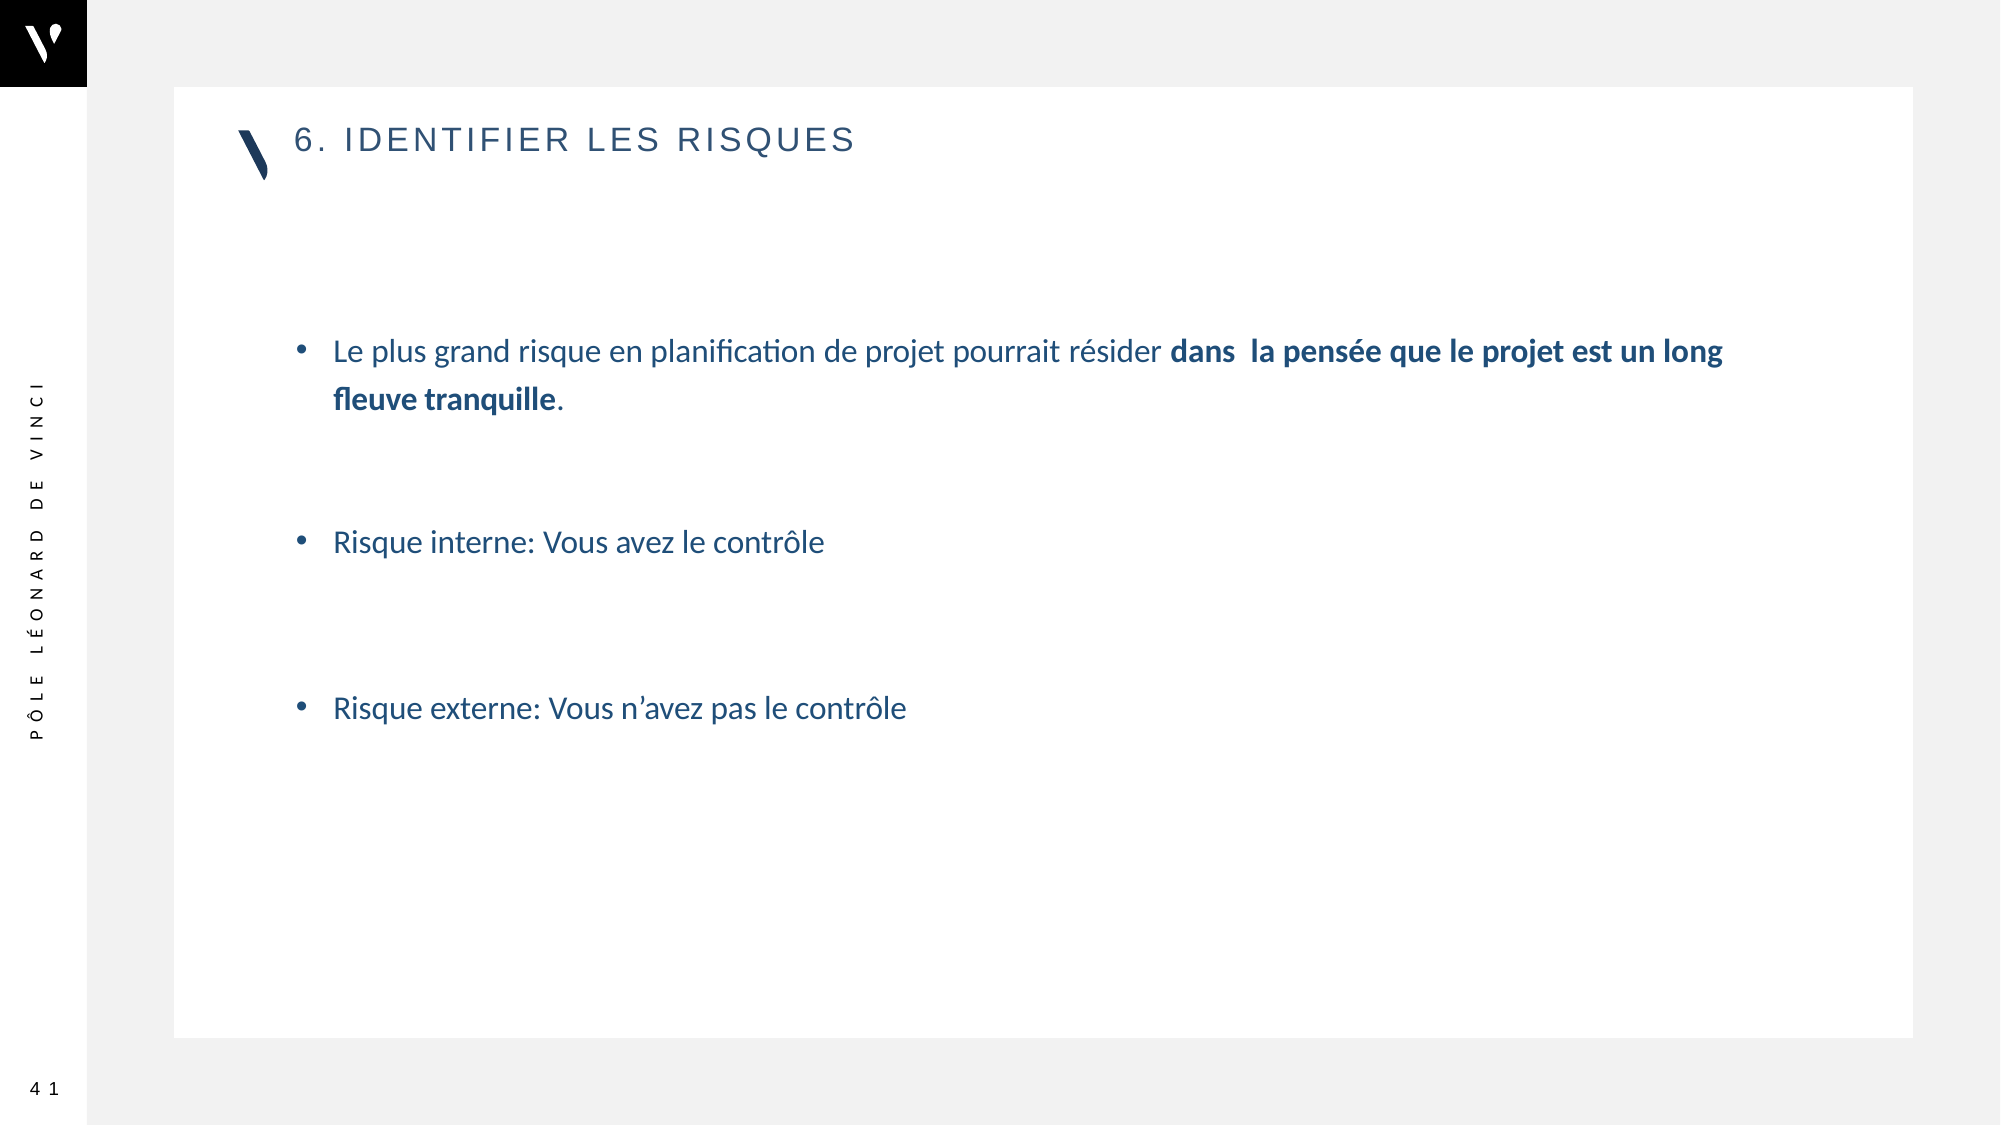

# 6. Identifier les risques
Le plus grand risque en planification de projet pourrait résider dans  la pensée que le projet est un long fleuve tranquille.

Risque interne: Vous avez le contrôle

Risque externe: Vous n’avez pas le contrôle

41